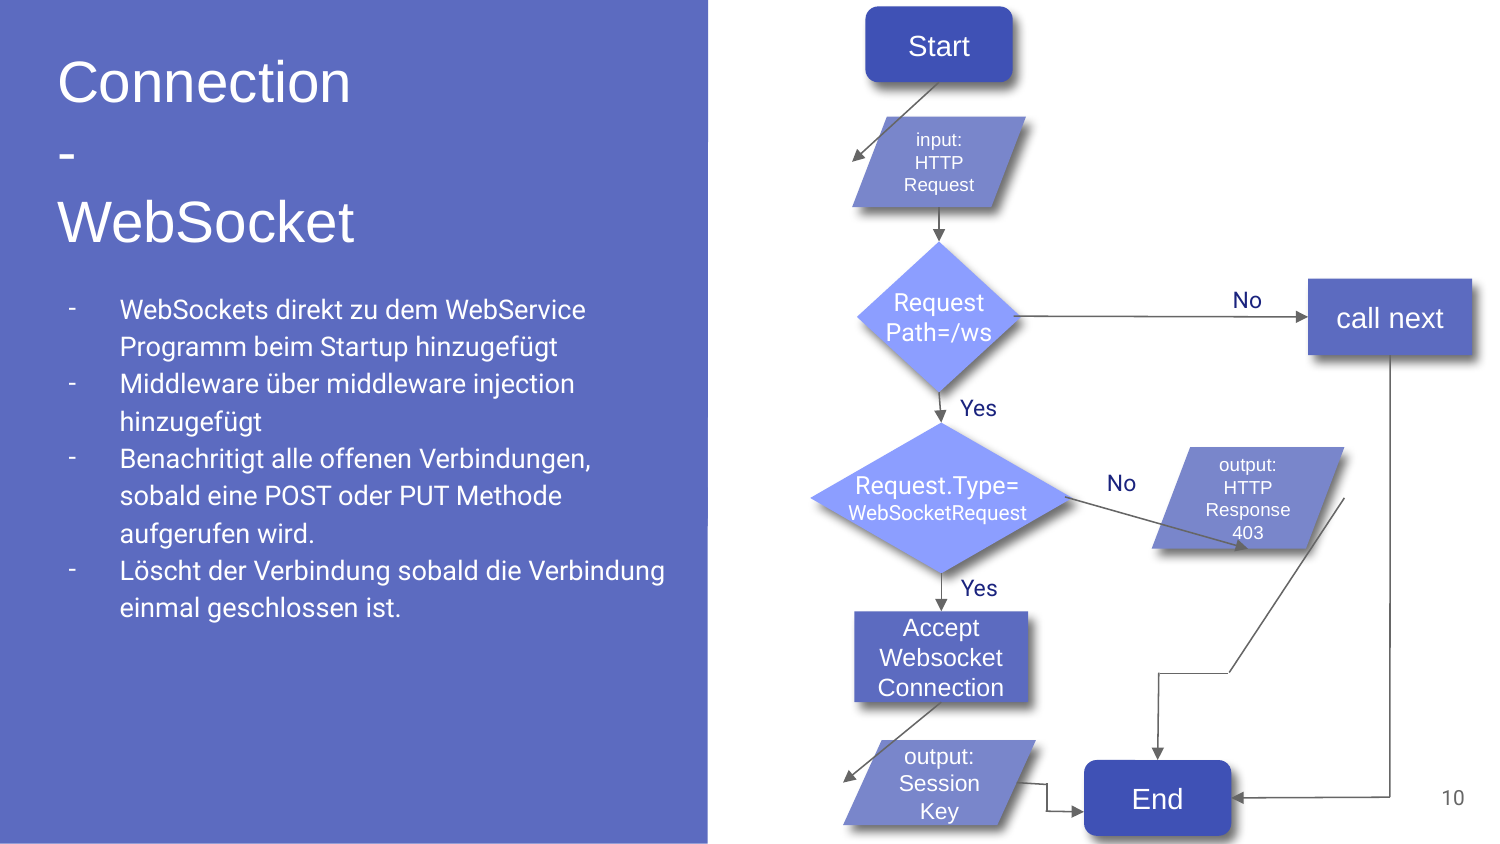

Start
# Connection
-
WebSocket

input:
HTTP Request

Request Path=/ws
WebSockets direkt zu dem WebService Programm beim Startup hinzugefügt
Middleware über middleware injection hinzugefügt
Benachritigt alle offenen Verbindungen, sobald eine POST oder PUT Methode aufgerufen wird.
Löscht der Verbindung sobald die Verbindung einmal geschlossen ist.
No
call next
Yes

output:
HTTP Response 403
Request.Type= WebSocketRequest
No
Yes
Accept Websocket Connection
output:
SessionKey
End
10